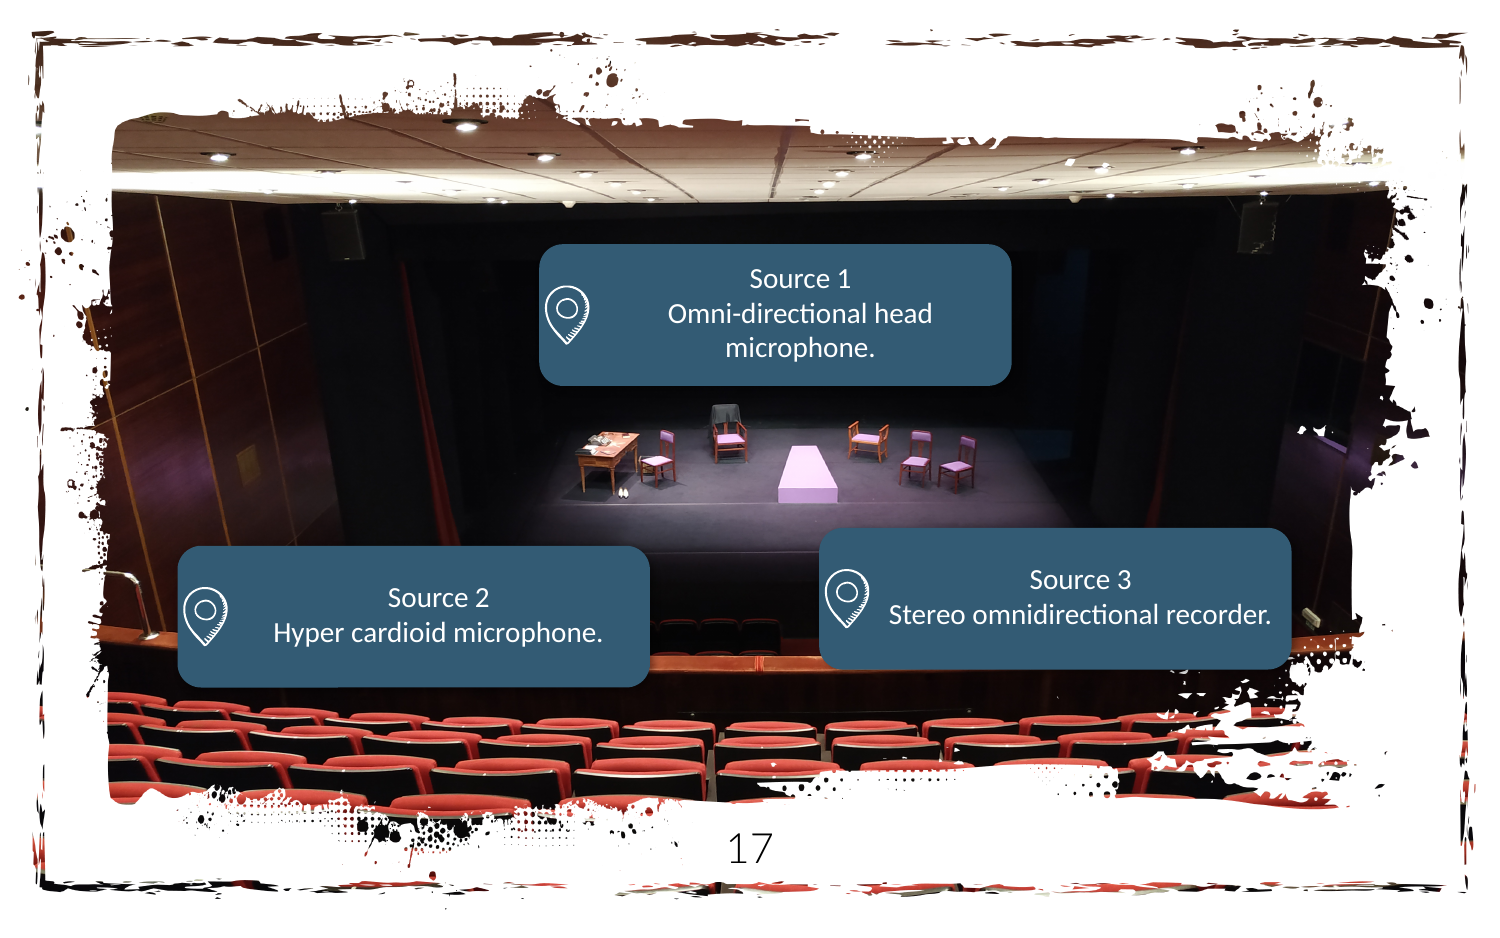

Source 1
Omni-directional head microphone.

Source 3
Stereo omnidirectional recorder.

Source 2
Hyper cardioid microphone.

17